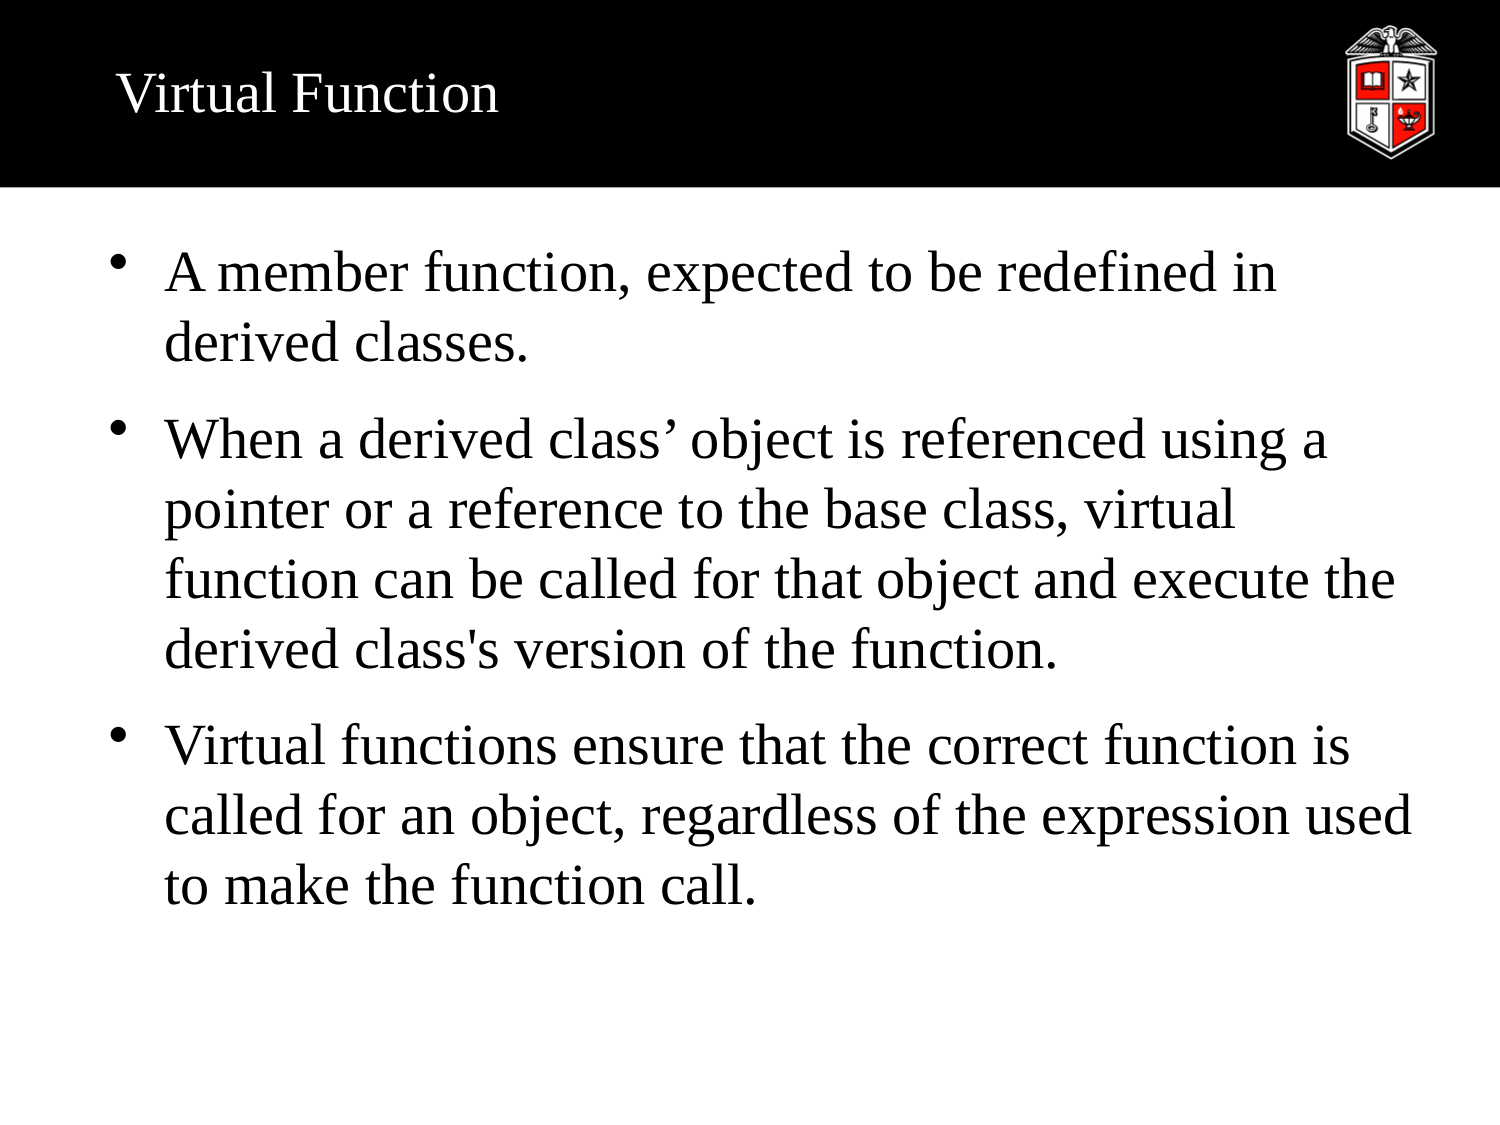

# Virtual Function
A member function, expected to be redefined in derived classes.
When a derived class’ object is referenced using a pointer or a reference to the base class, virtual function can be called for that object and execute the derived class's version of the function.
Virtual functions ensure that the correct function is called for an object, regardless of the expression used to make the function call.